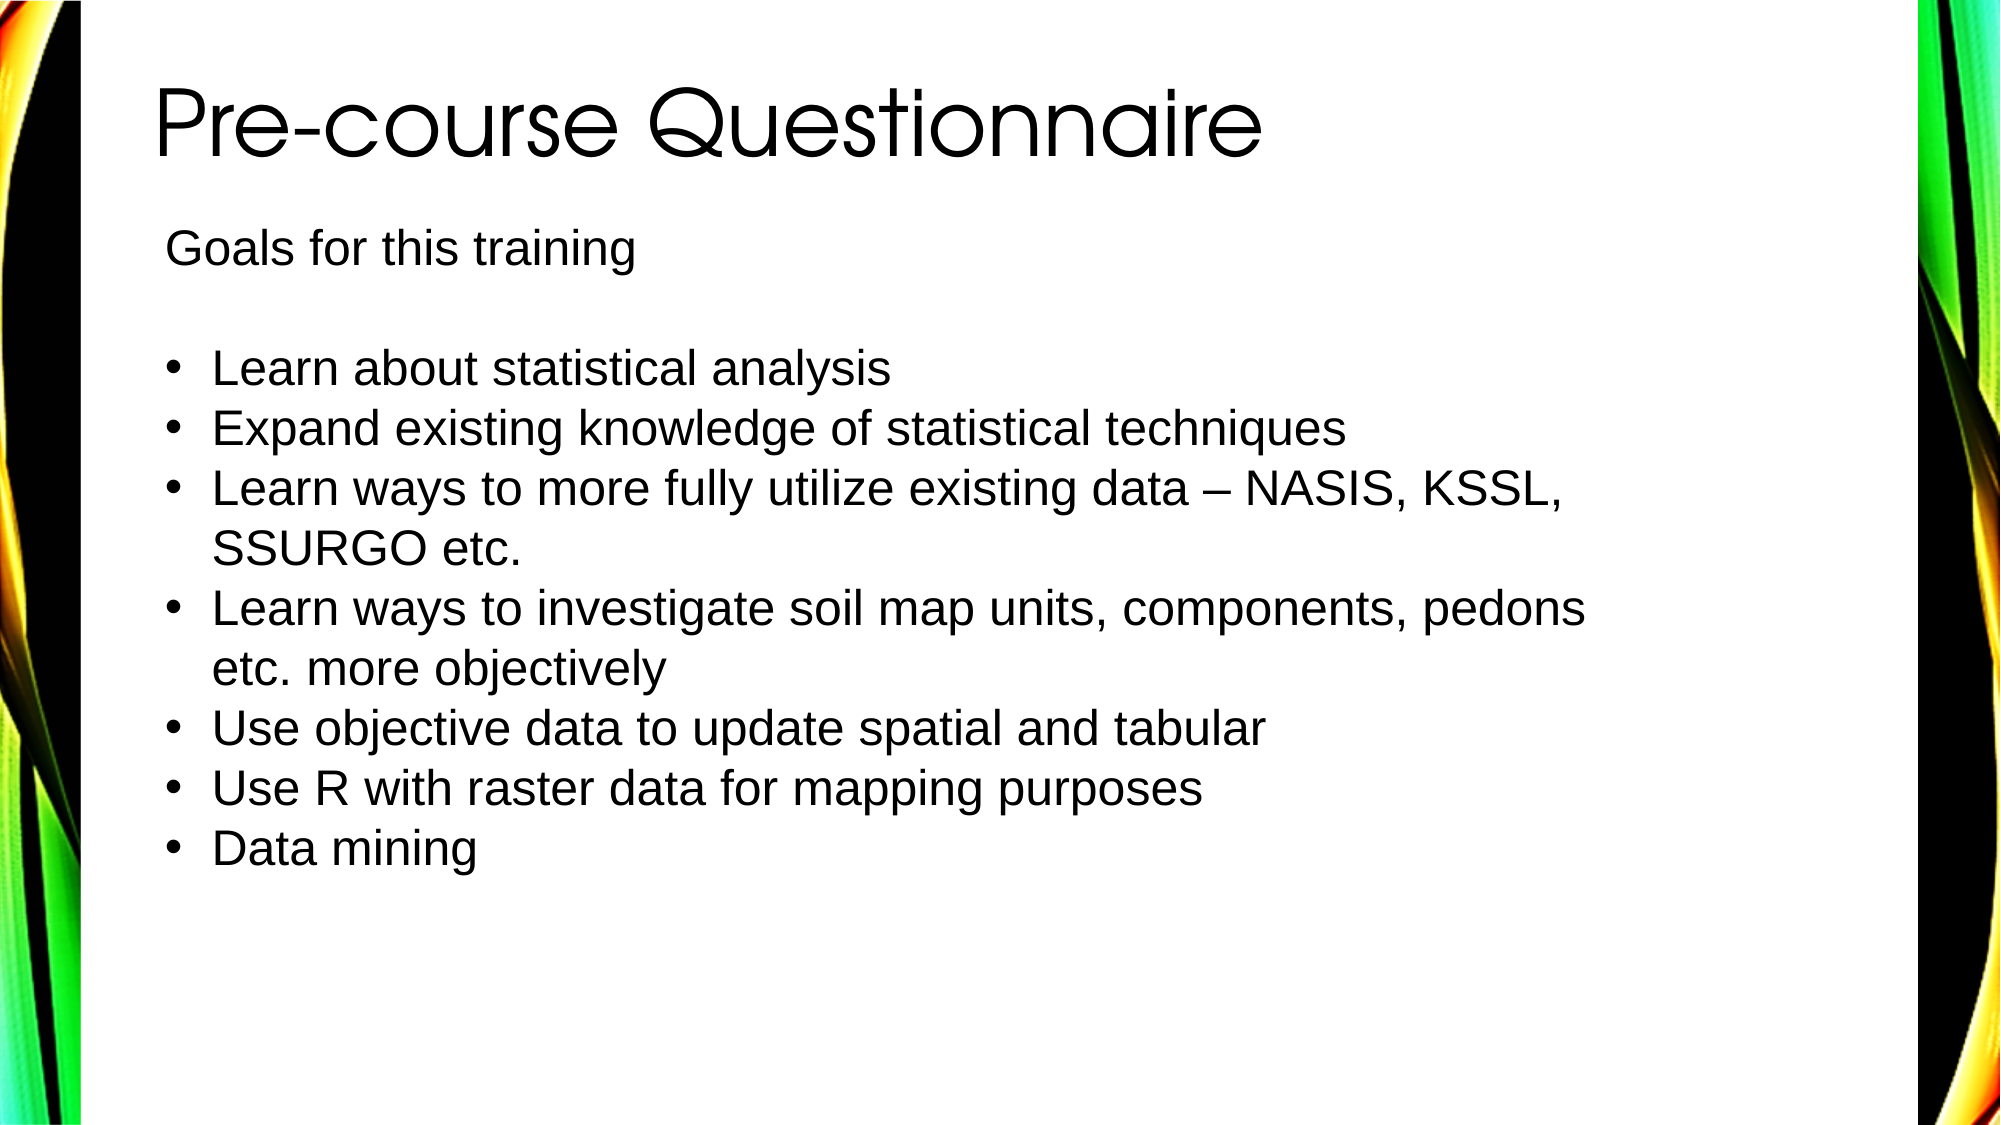

# Pre-course Questionnaire
Goals for this training

Learn about statistical analysis
Expand existing knowledge of statistical techniques
Learn ways to more fully utilize existing data – NASIS, KSSL, SSURGO etc.
Learn ways to investigate soil map units, components, pedons etc. more objectively
Use objective data to update spatial and tabular
Use R with raster data for mapping purposes
Data mining